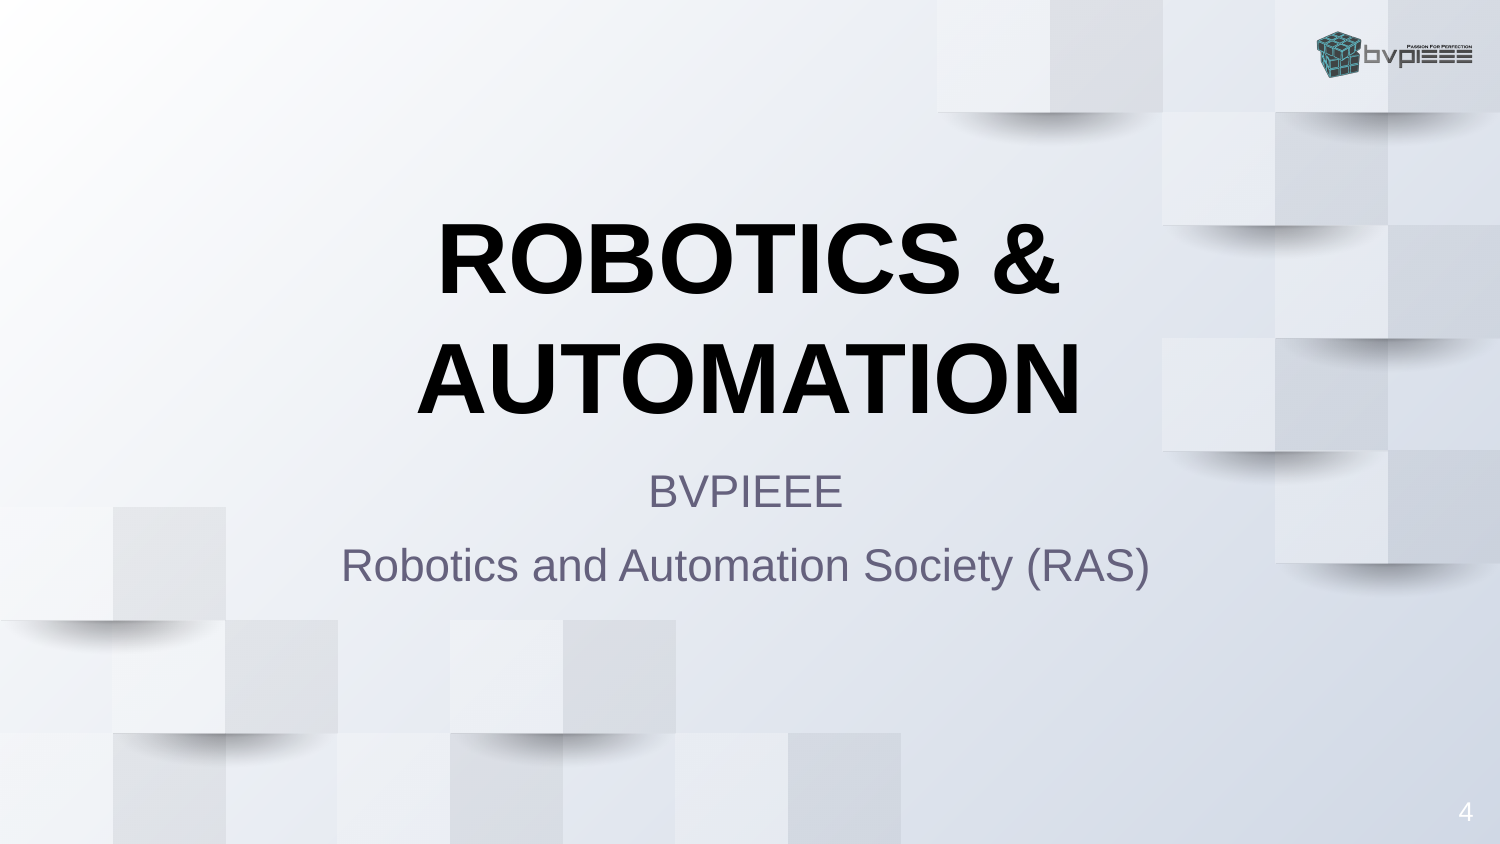

ROBOTICS & AUTOMATION
BVPIEEE
Robotics and Automation Society (RAS)
4